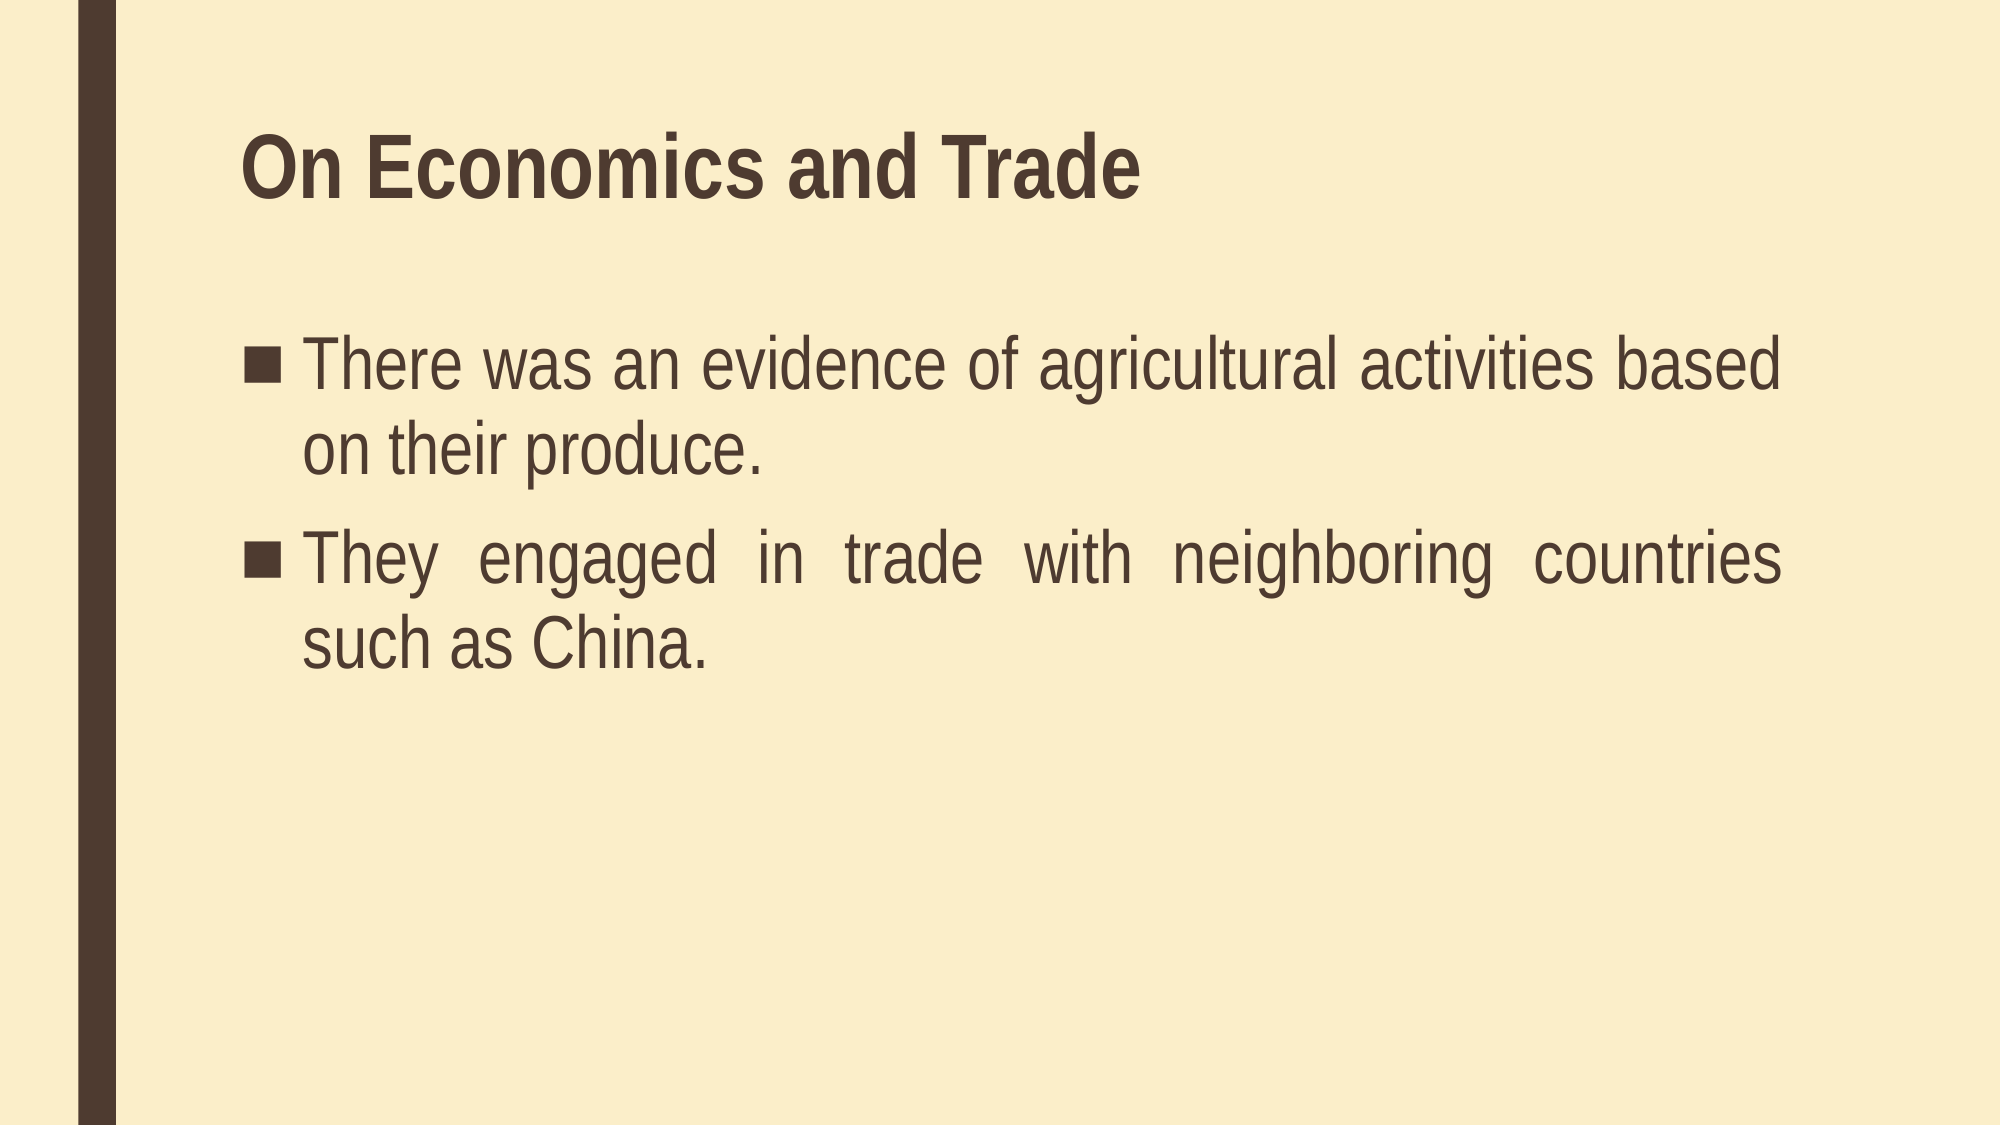

# On Economics and Trade
There was an evidence of agricultural activities based on their produce.
They engaged in trade with neighboring countries such as China.